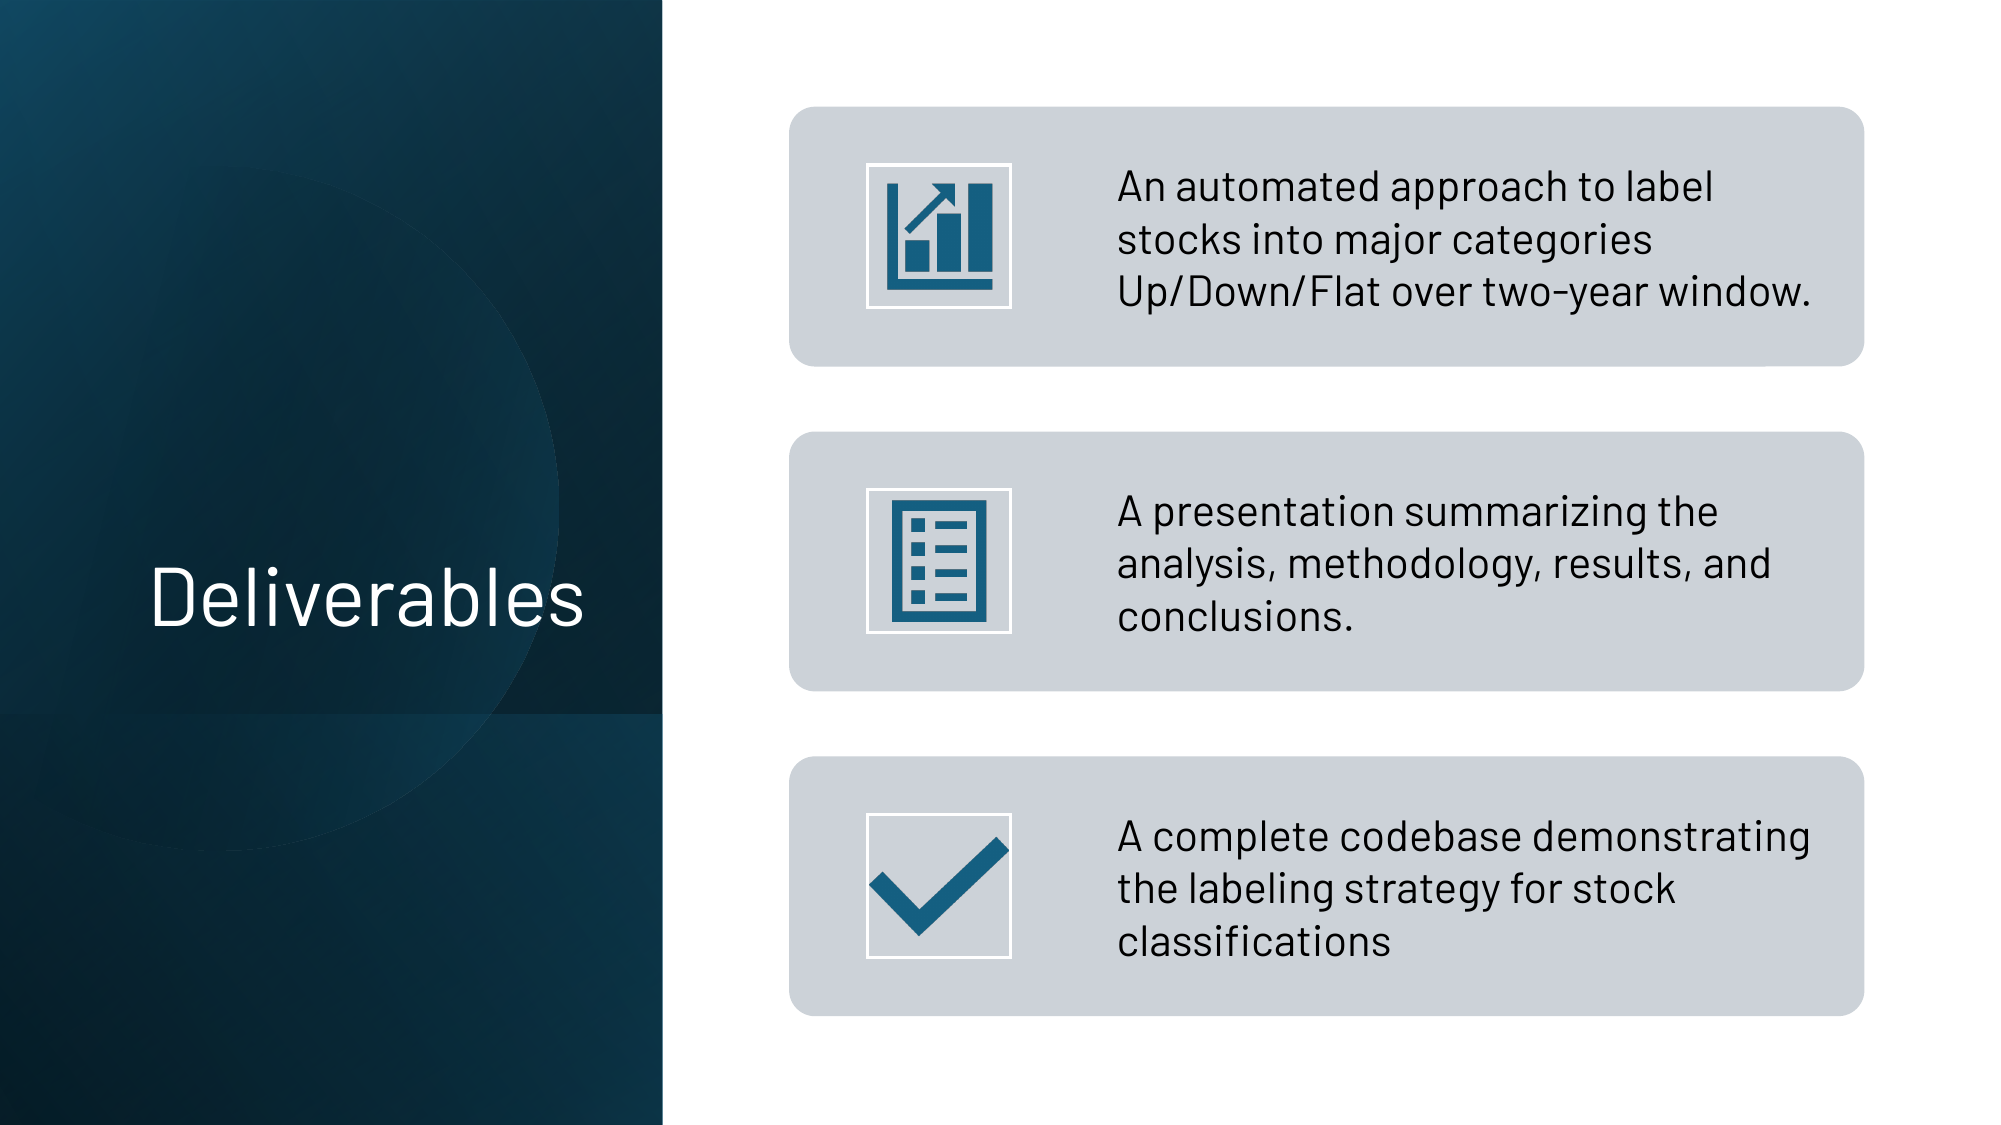

# Deliverables
An automated approach to label stocks into major categories Up/Down/Flat over two-year window.
A presentation summarizing the analysis, methodology, results, and conclusions.
A complete codebase demonstrating the labeling strategy for stock classifications